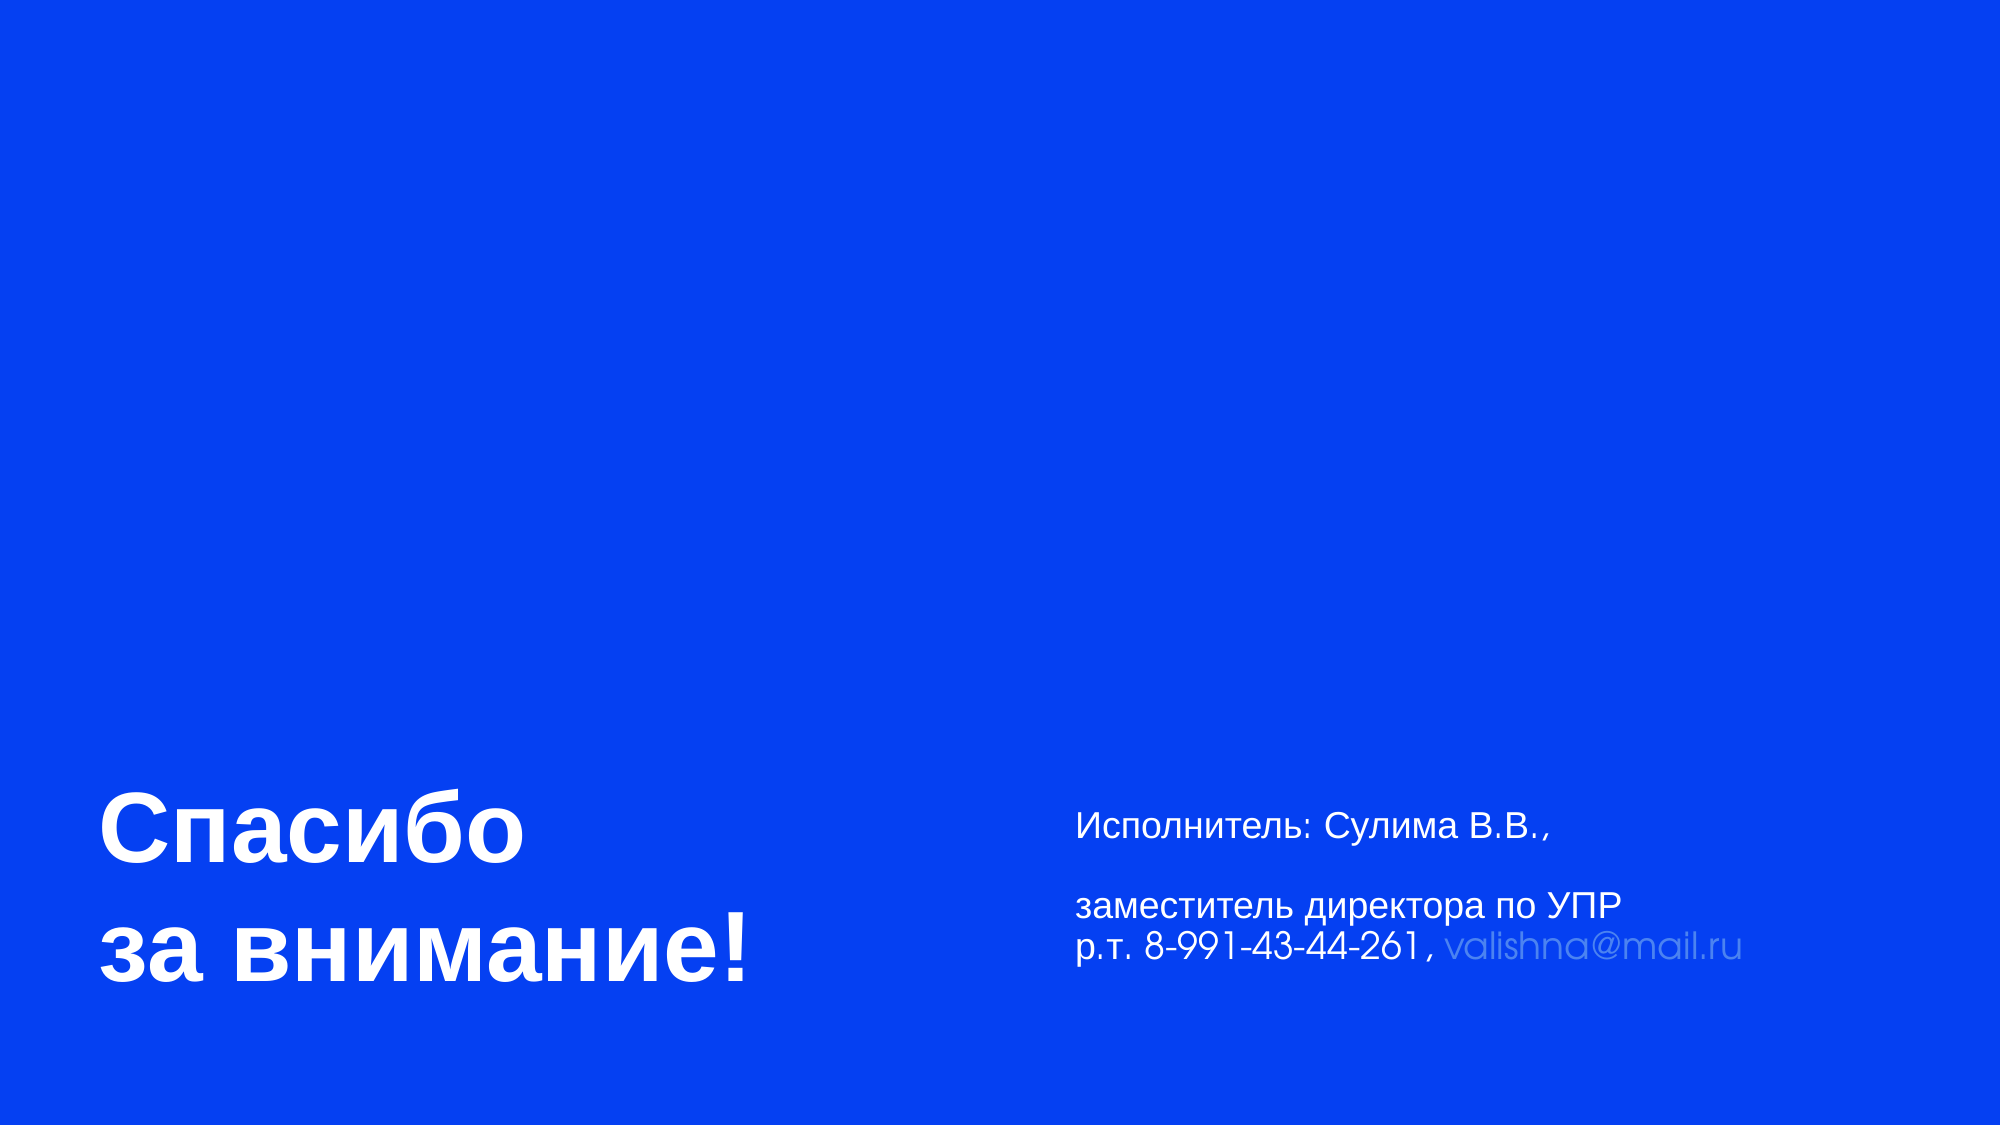

Исполнитель: Сулима В.В.,

заместитель директора по УПР
р.т. 8-991-43-44-261, valishna@mail.ru